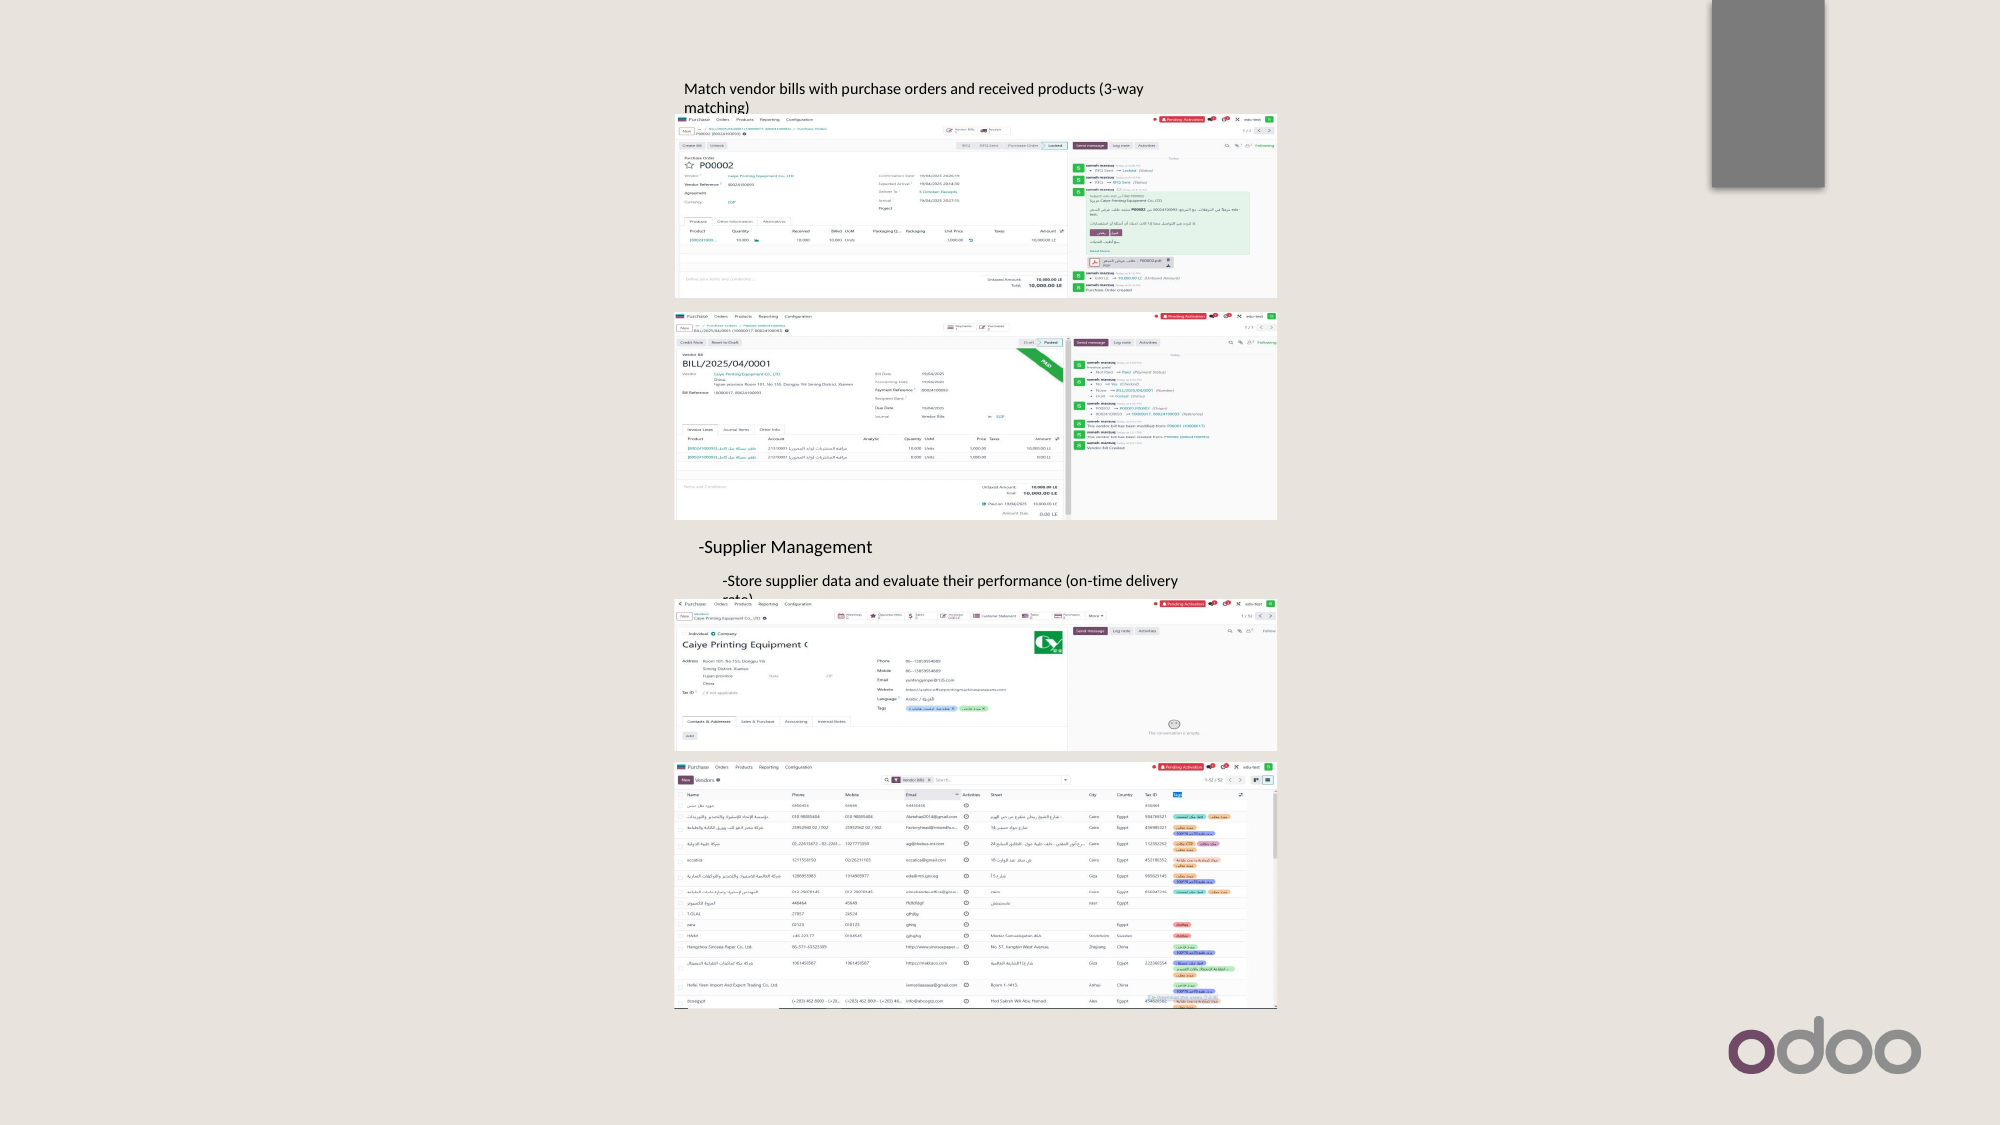

Match vendor bills with purchase orders and received products (3-way matching)

-Supplier Management
-Store supplier data and evaluate their performance (on-time delivery rate)